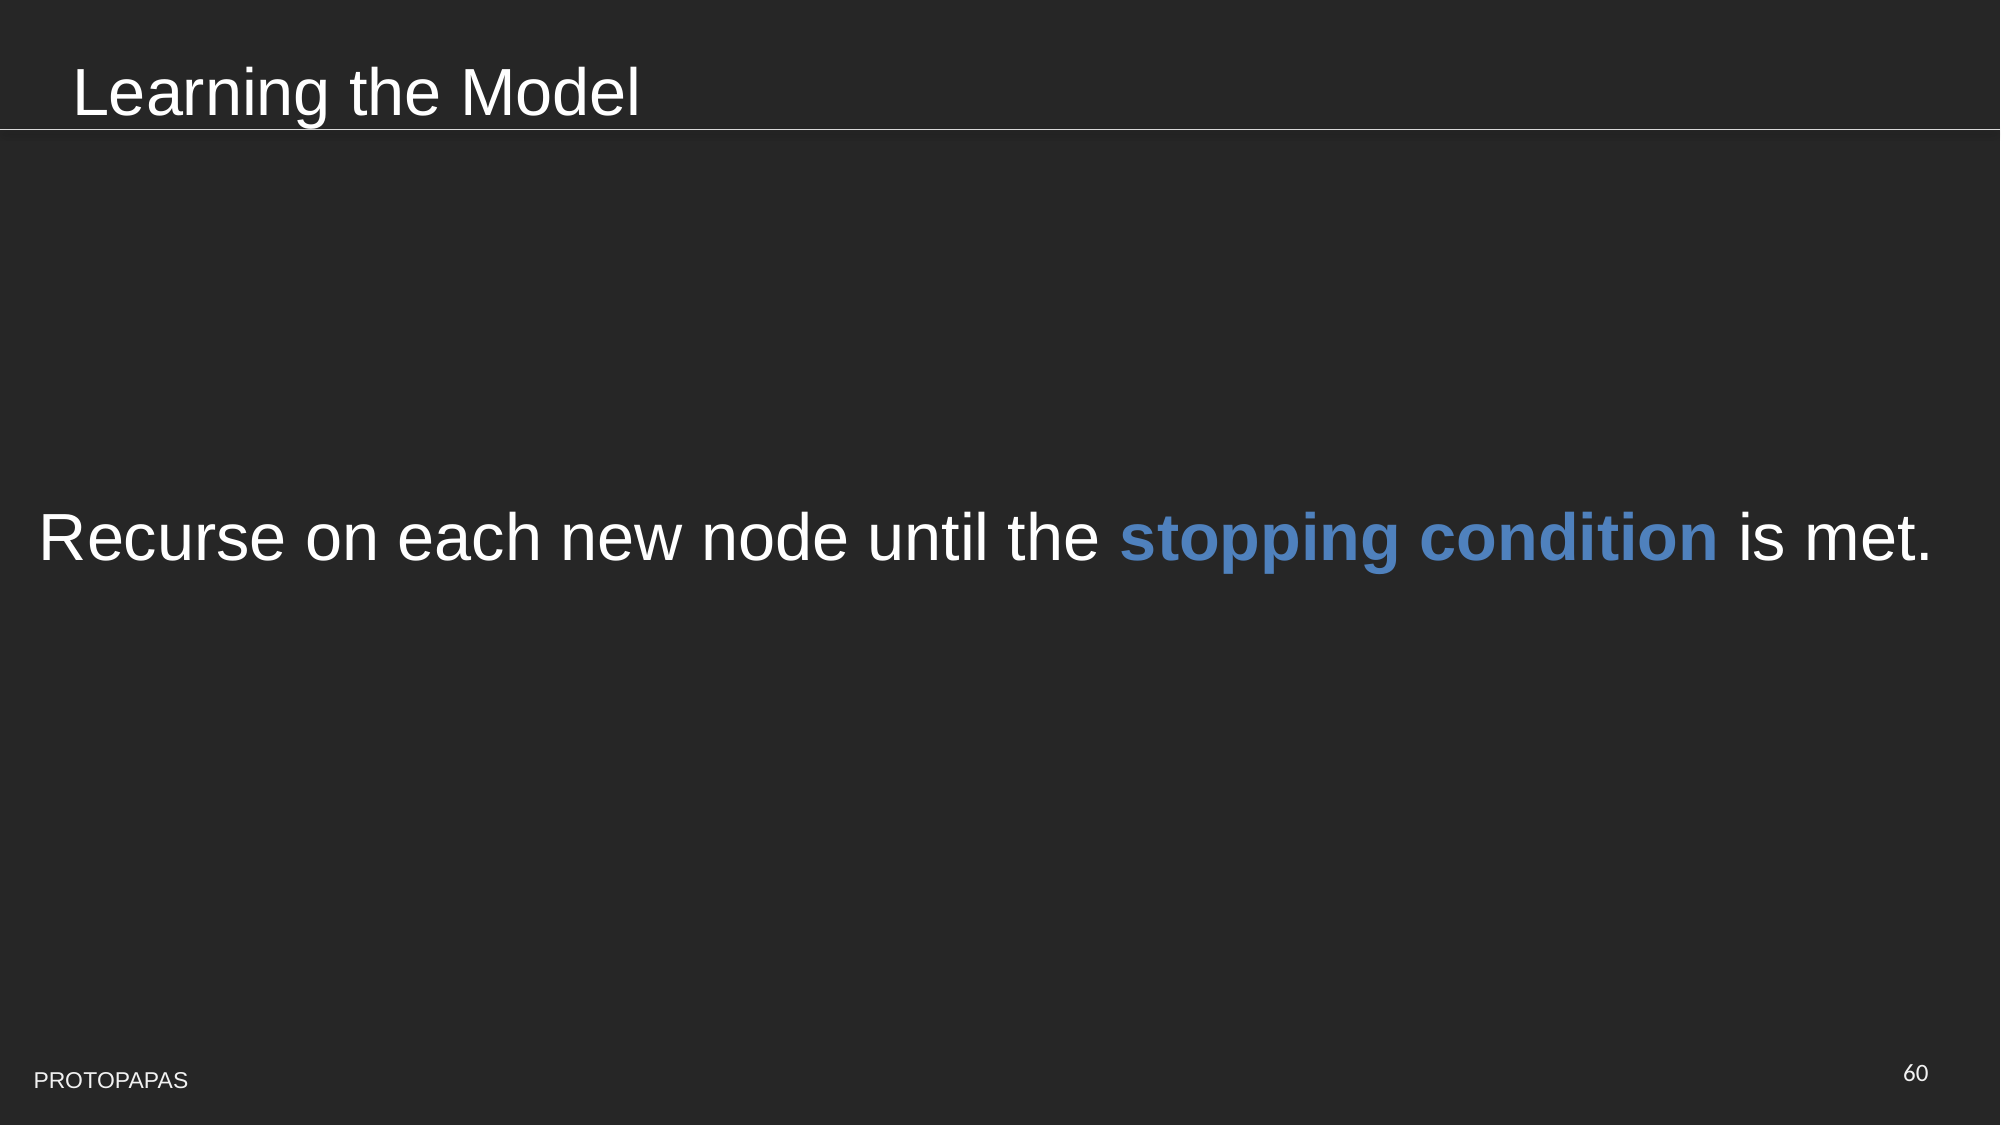

# Learning the Model
Recurse on each new node until the stopping condition is met.